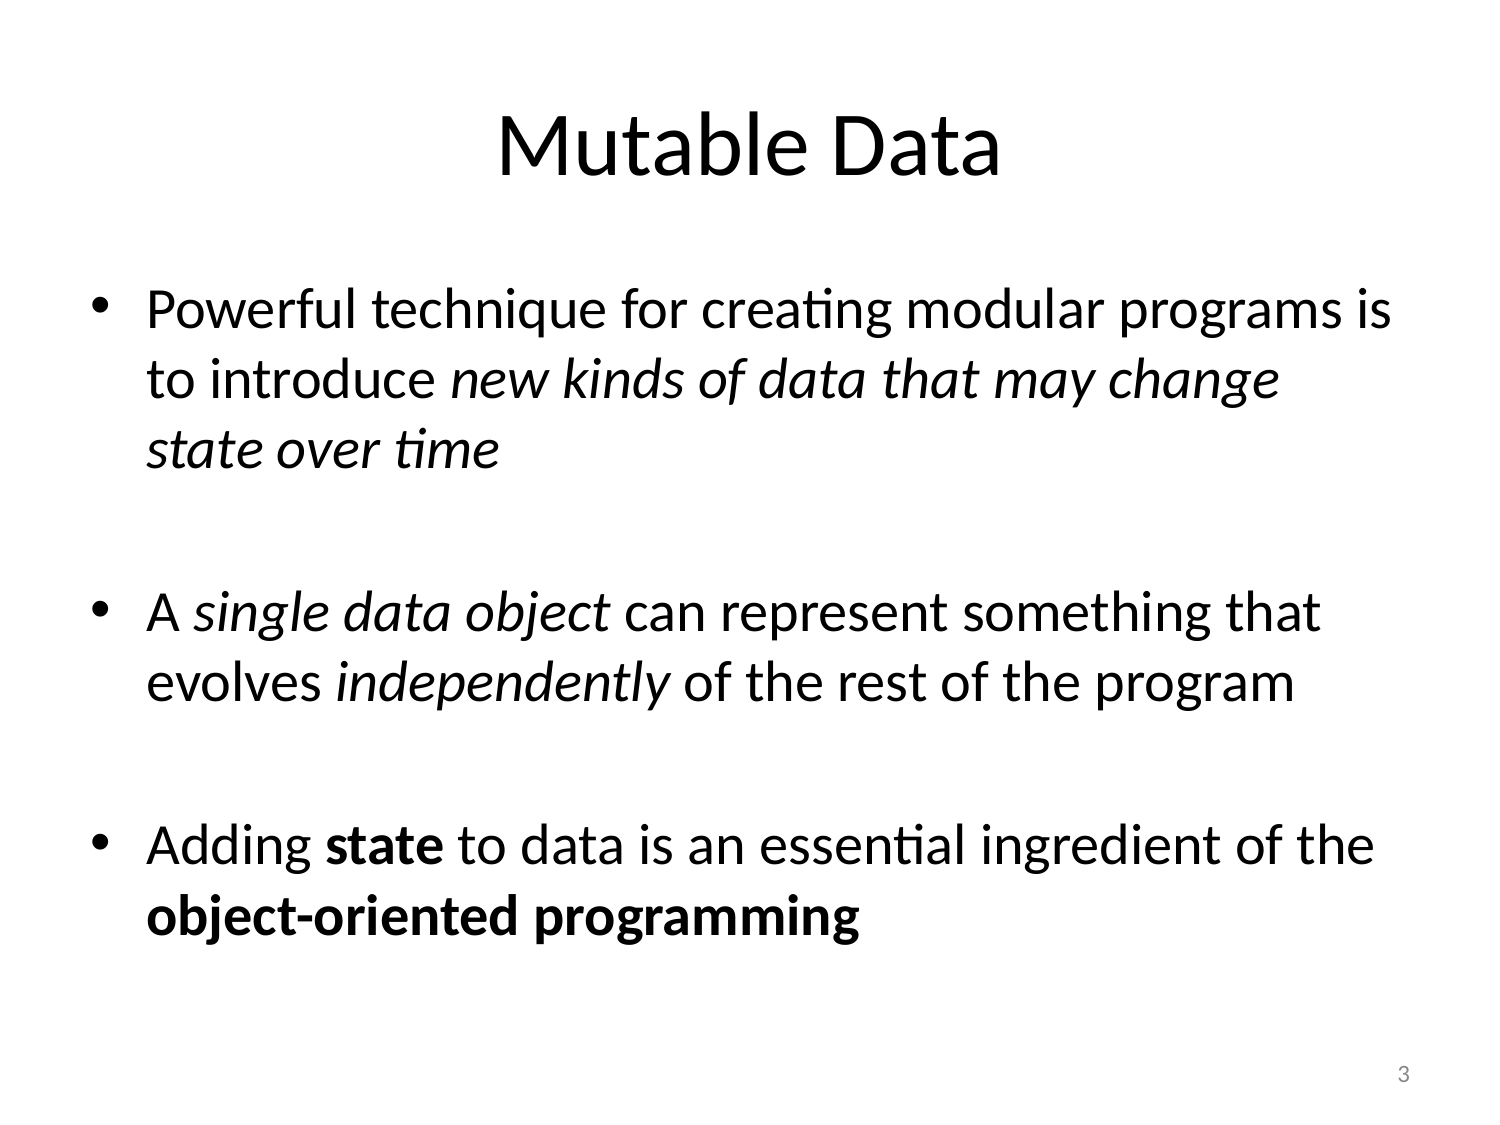

# Mutable Data
Powerful technique for creating modular programs is to introduce new kinds of data that may change state over time

A single data object can represent something that evolves independently of the rest of the program

Adding state to data is an essential ingredient of the object-oriented programming
3